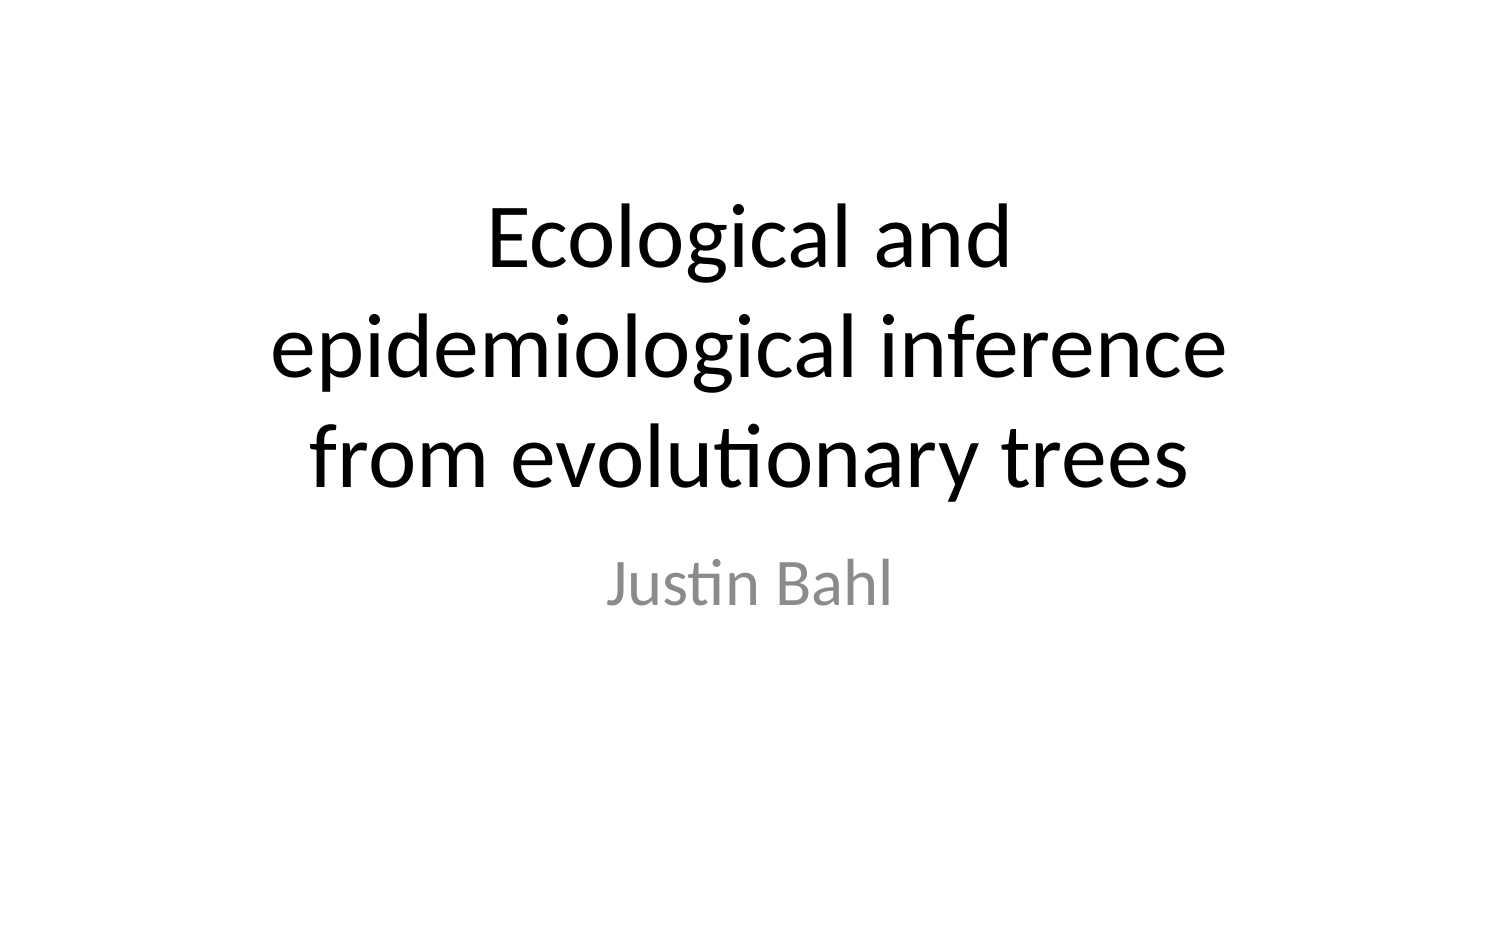

# Ecological and epidemiological inference from evolutionary trees
Justin Bahl